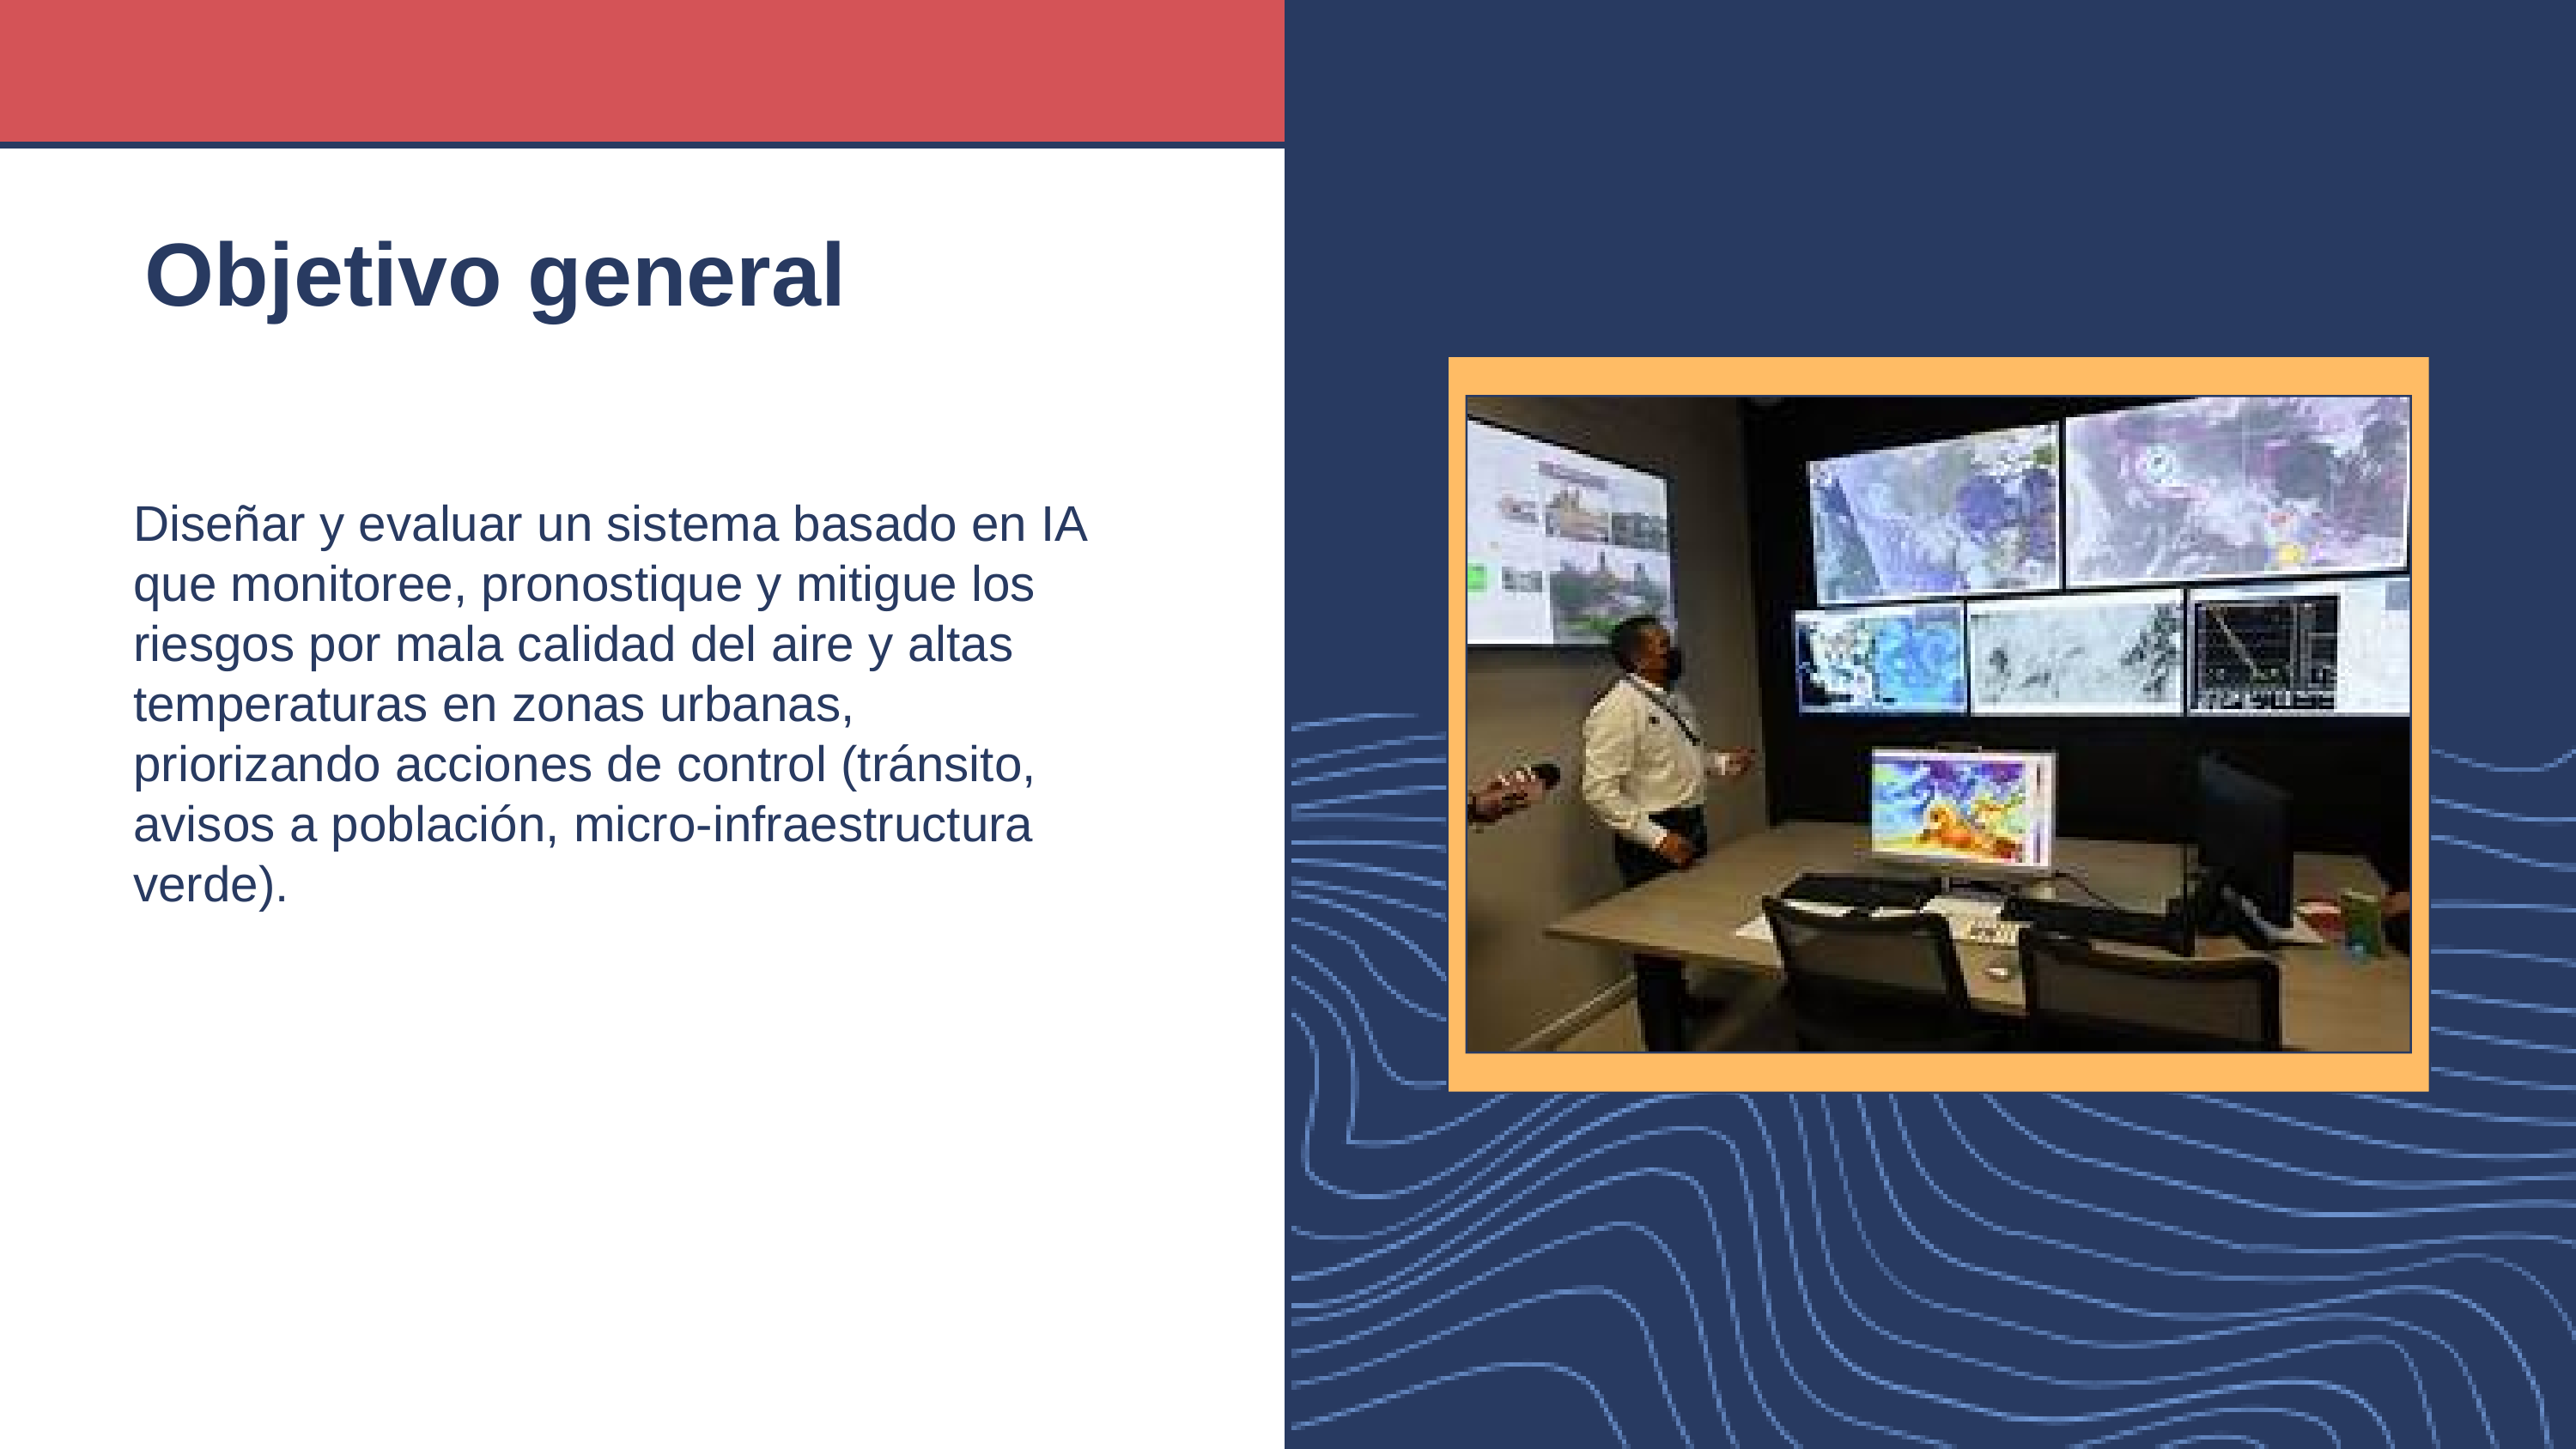

Objetivo general

Diseñar y evaluar un sistema basado en IA que monitoree, pronostique y mitigue los riesgos por mala calidad del aire y altas temperaturas en zonas urbanas, priorizando acciones de control (tránsito, avisos a población, micro‑infraestructura verde).